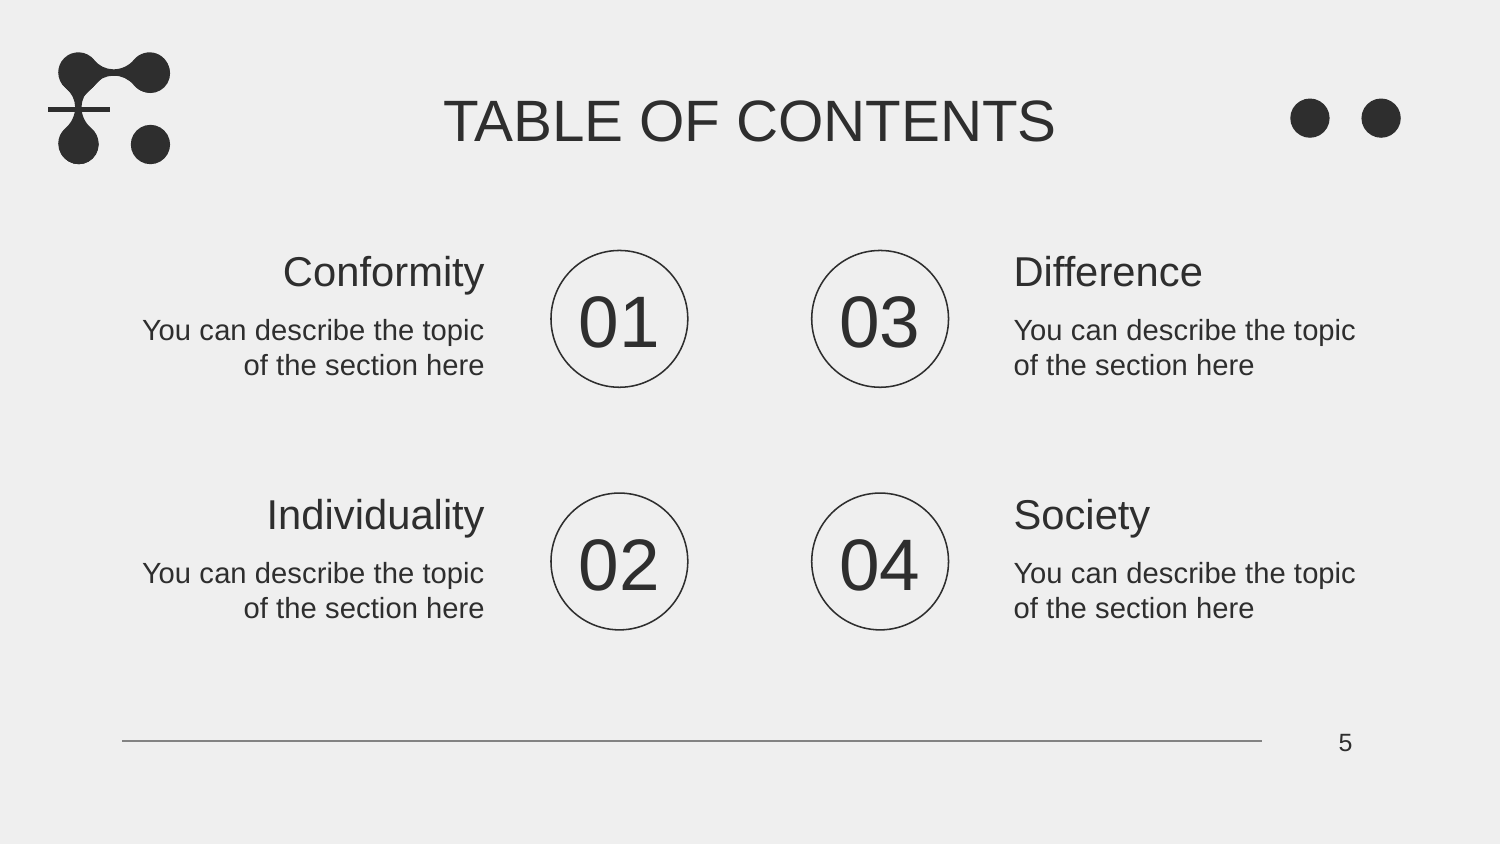

TABLE OF CONTENTS
Conformity
Difference

# 01
03
You can describe the topic of the section here
You can describe the topic of the section here
Society
Individuality

02
04
You can describe the topic of the section here
You can describe the topic of the section here
5